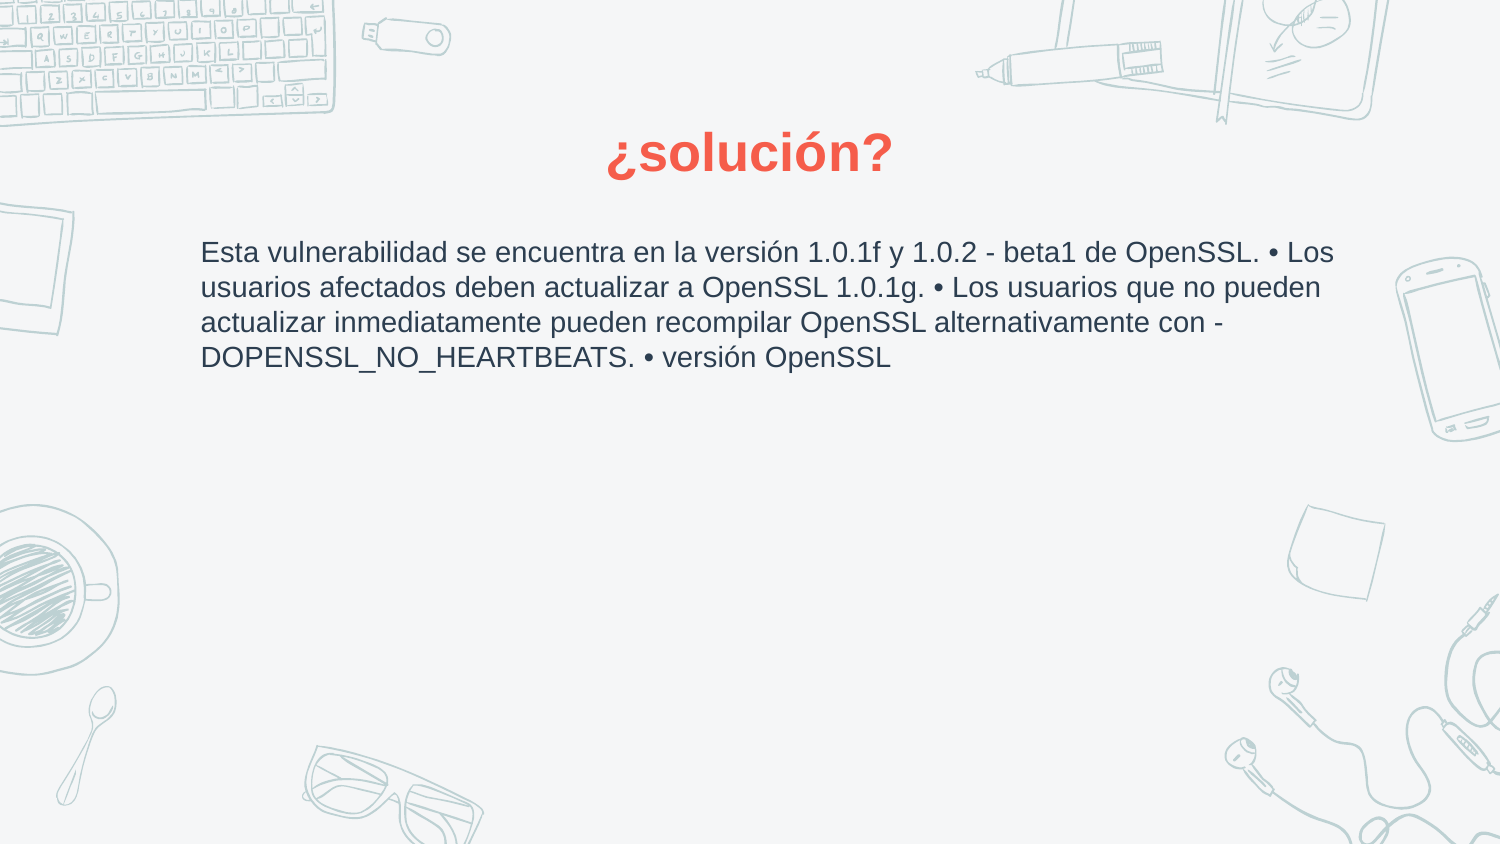

# ¿solución?
Esta vulnerabilidad se encuentra en la versión 1.0.1f y 1.0.2 - beta1 de OpenSSL. • Los usuarios afectados deben actualizar a OpenSSL 1.0.1g. • Los usuarios que no pueden actualizar inmediatamente pueden recompilar OpenSSL alternativamente con -DOPENSSL_NO_HEARTBEATS. • versión OpenSSL